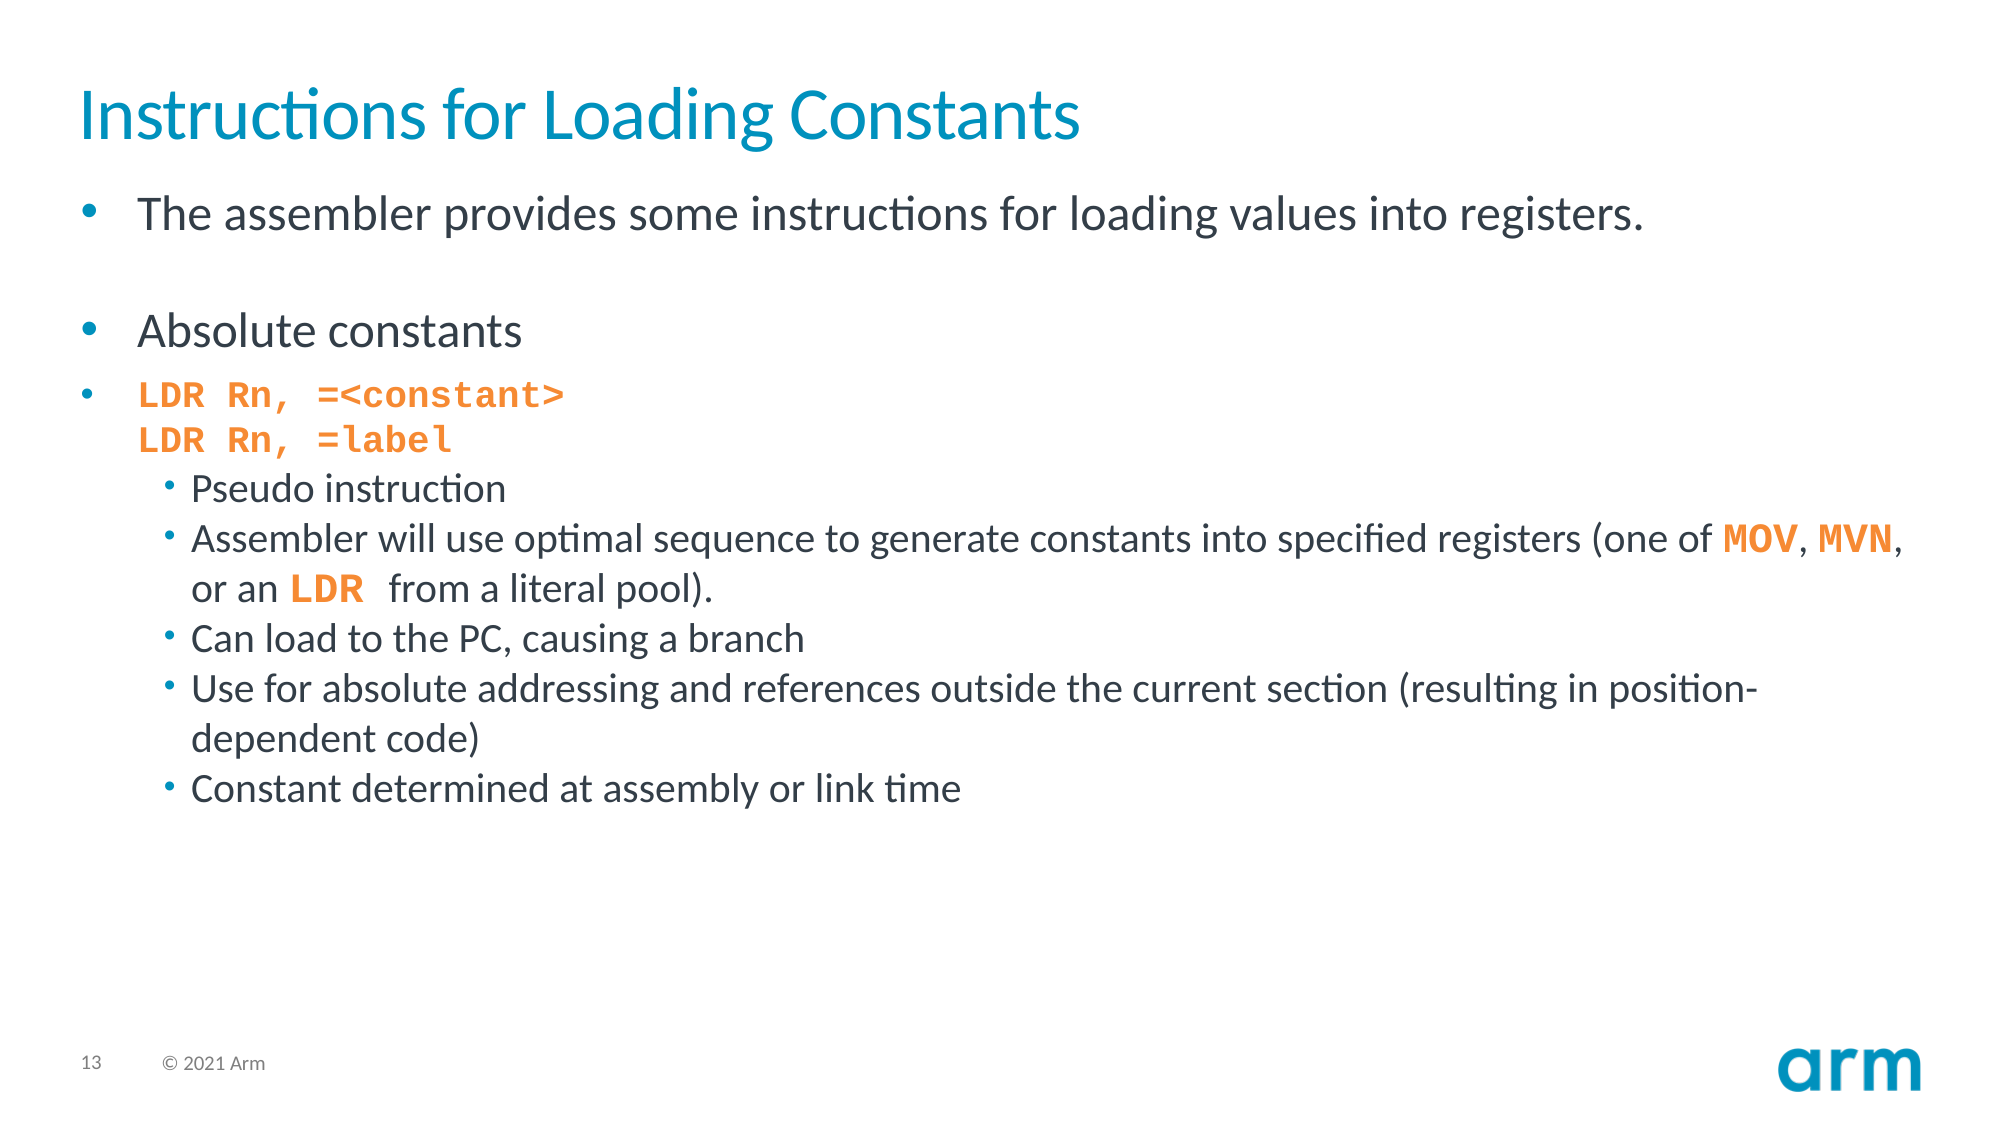

# Instructions for Loading Constants
The assembler provides some instructions for loading values into registers.
Absolute constants
LDR Rn, =<constant>
LDR Rn, =label
Pseudo instruction
Assembler will use optimal sequence to generate constants into specified registers (one of MOV, MVN, or an LDR from a literal pool).
Can load to the PC, causing a branch
Use for absolute addressing and references outside the current section (resulting in position-dependent code)
Constant determined at assembly or link time